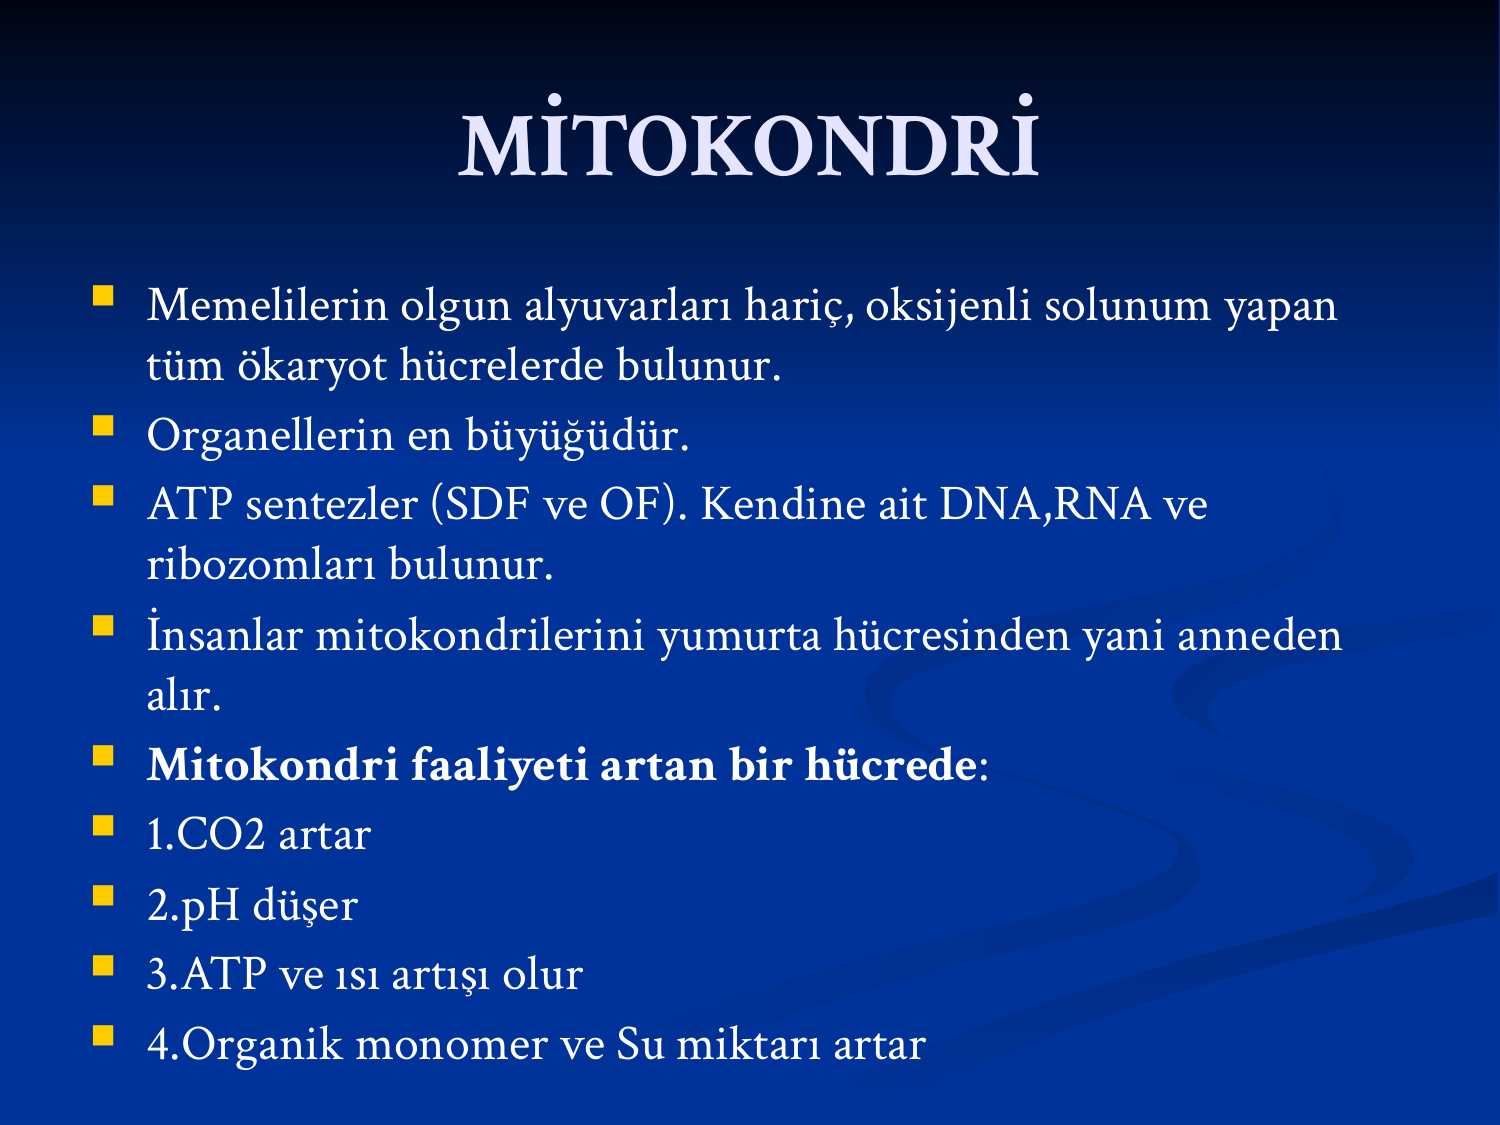

# MİTOKONDRİ
Memelilerin olgun alyuvarları hariç, oksijenli solunum yapan tüm ökaryot hücrelerde bulunur.
Organellerin en büyüğüdür.
ATP sentezler (SDF ve OF). Kendine ait DNA,RNA ve ribozomları bulunur.
İnsanlar mitokondrilerini yumurta hücresinden yani anneden alır.
Mitokondri faaliyeti artan bir hücrede:
1.CO2 artar
2.pH düşer
3.ATP ve ısı artışı olur
4.Organik monomer ve Su miktarı artar